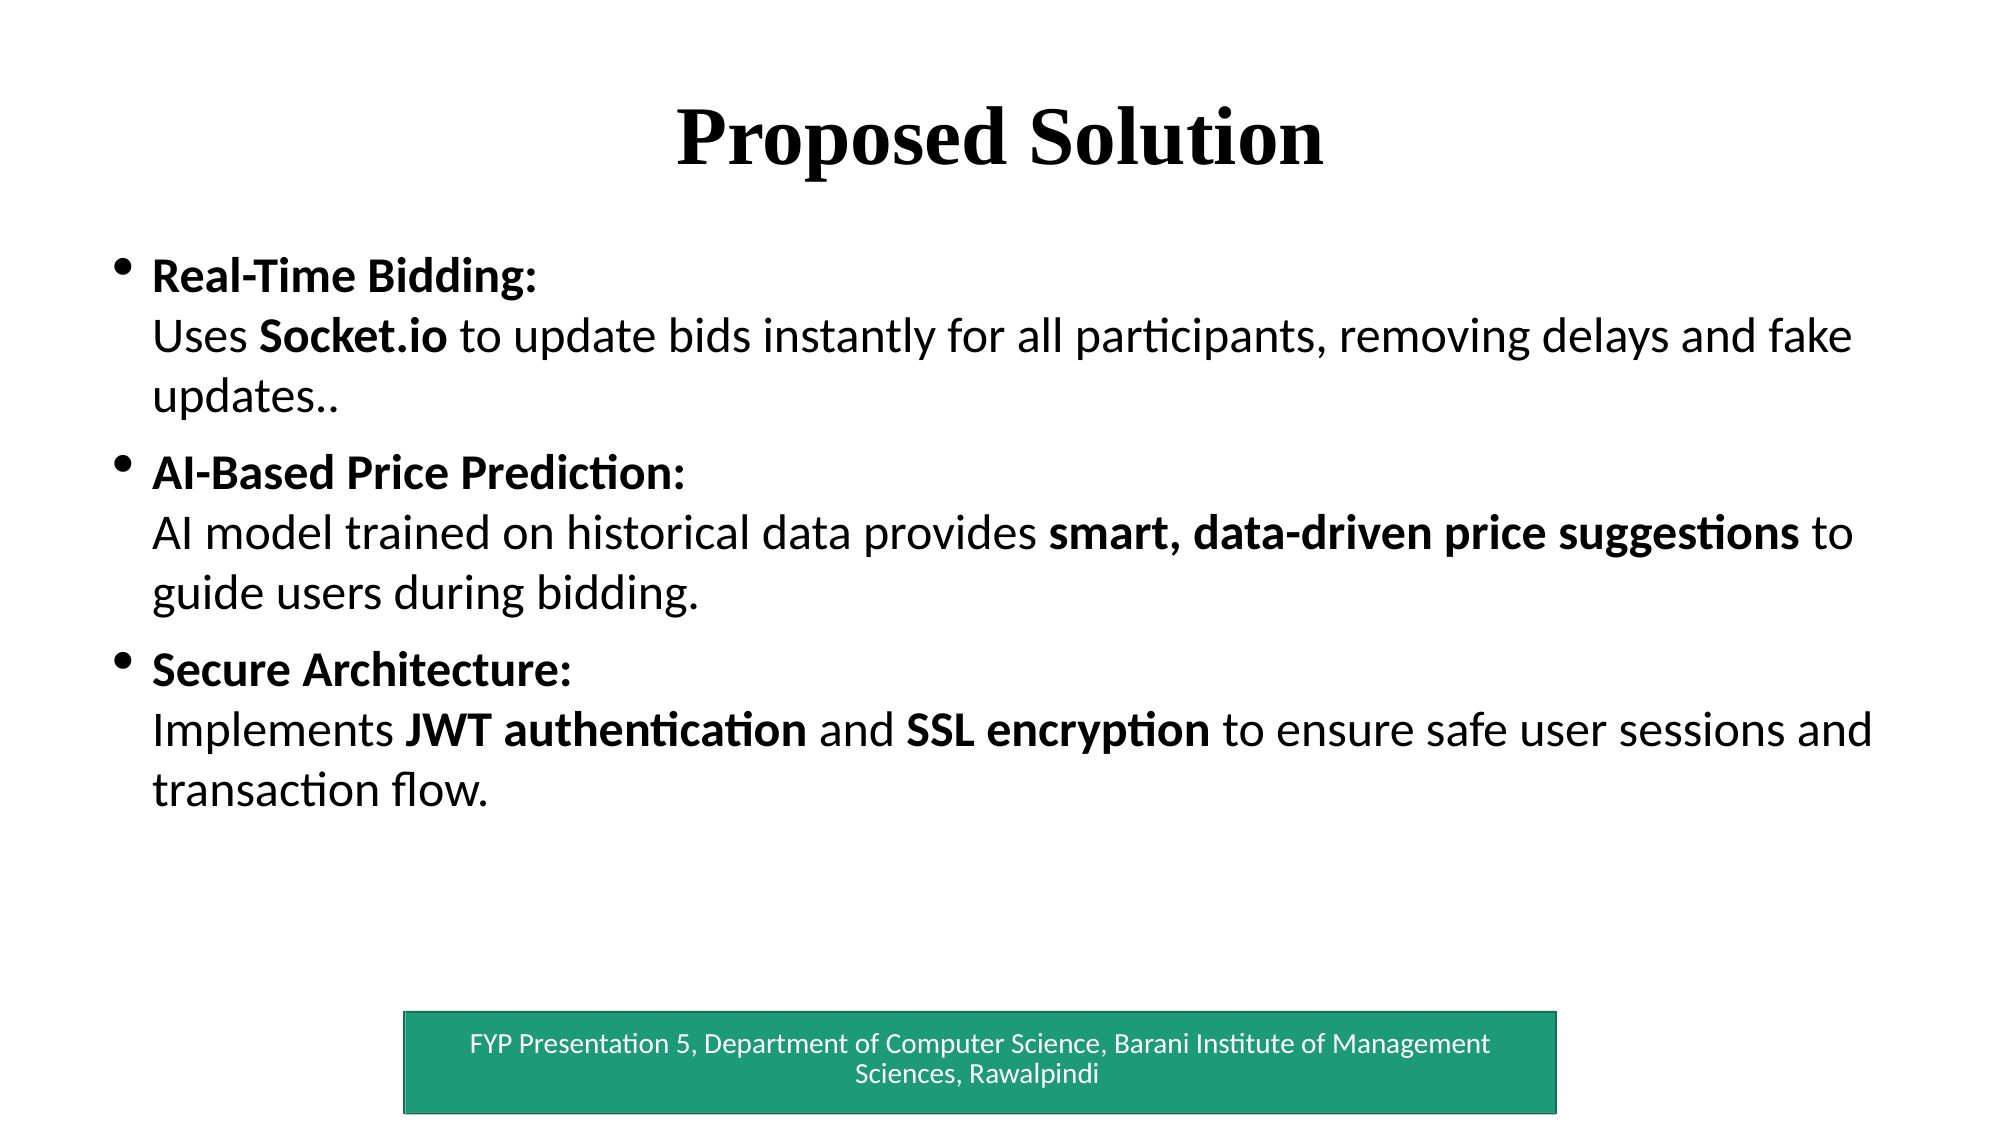

# Proposed Solution
Real-Time Bidding:
Uses Socket.io to update bids instantly for all participants, removing delays and fake updates..
AI-Based Price Prediction:
AI model trained on historical data provides smart, data-driven price suggestions to guide users during bidding.
Secure Architecture:
Implements JWT authentication and SSL encryption to ensure safe user sessions and transaction flow.

FYP Presentation 5, Department of Computer Science, Barani Institute of Management Sciences, Rawalpindi
10